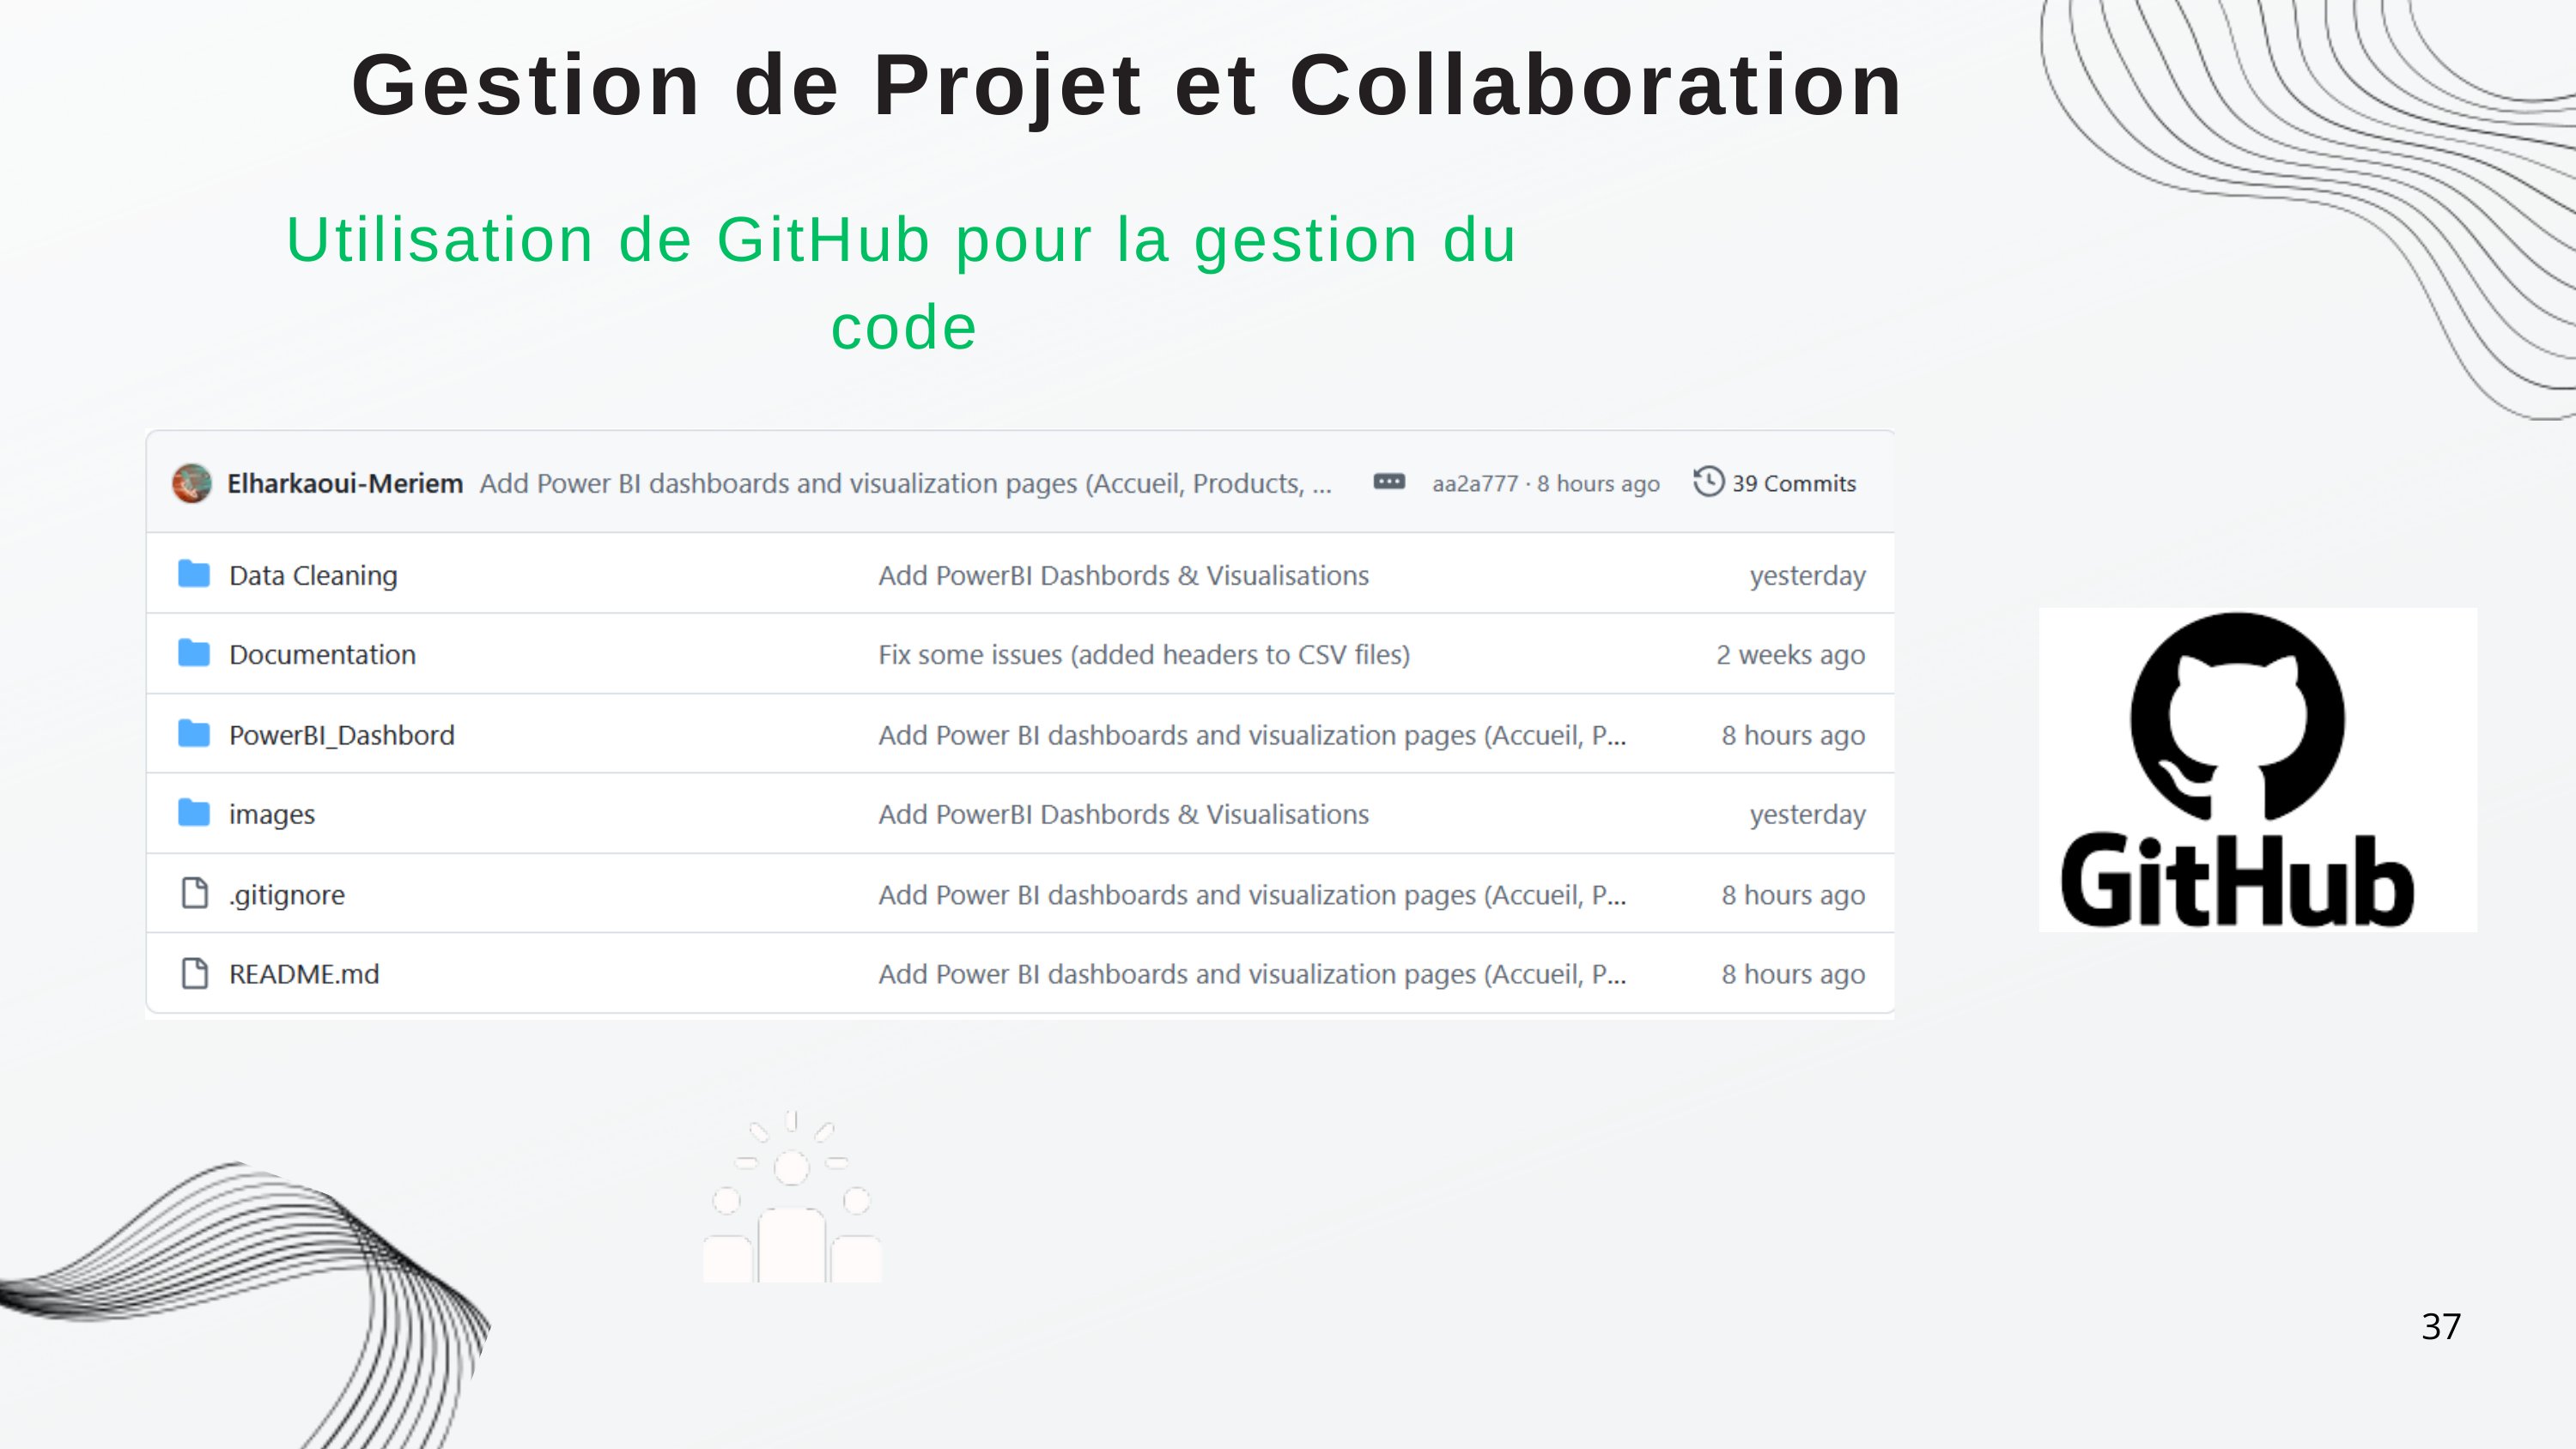

Gestion de Projet et Collaboration
Utilisation de GitHub pour la gestion du code

37